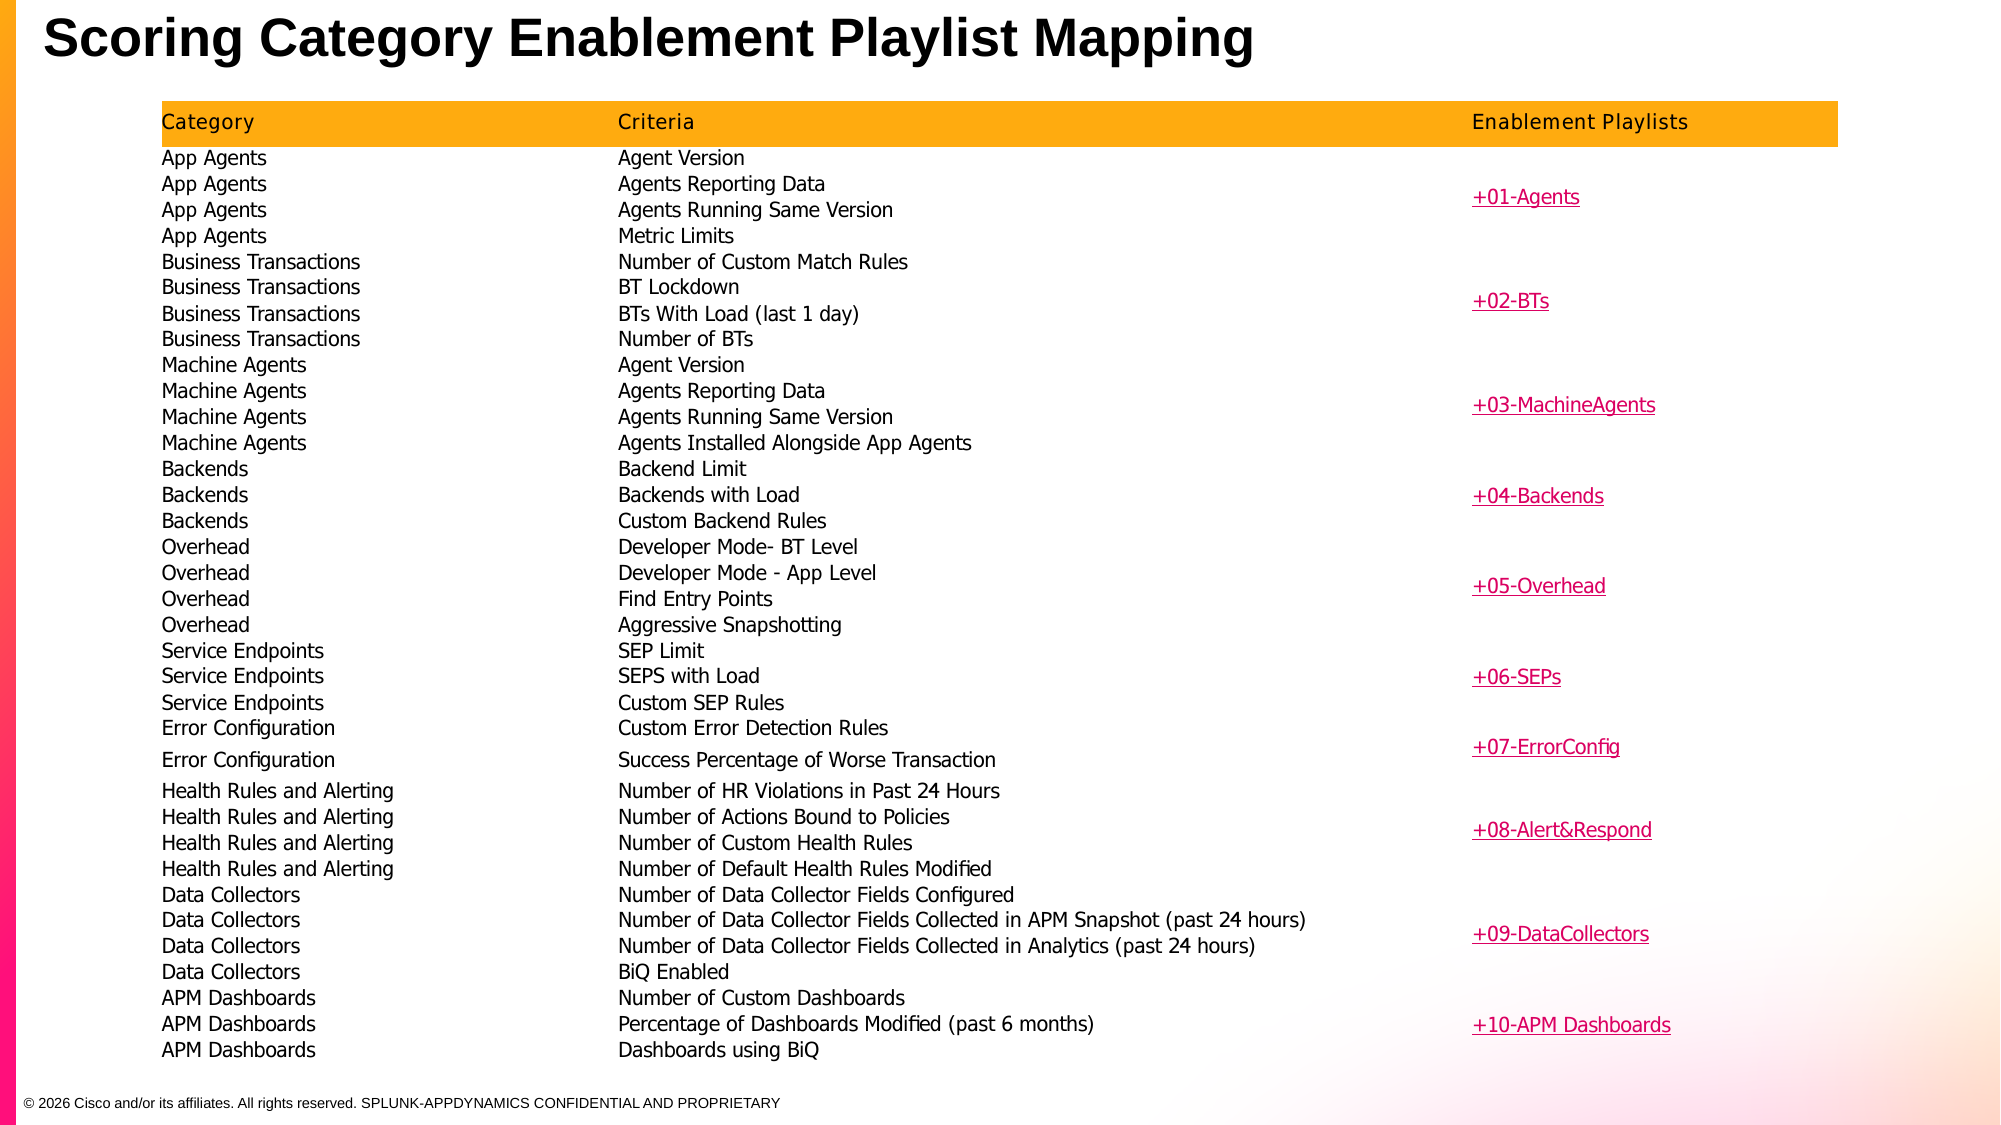

# Scoring Category Enablement Playlist Mapping
| Category | Criteria | Enablement Playlists |
| --- | --- | --- |
| App Agents | Agent Version | +01-Agents |
| App Agents | Agents Reporting Data |  |
| App Agents | Agents Running Same Version |  |
| App Agents | Metric Limits |  |
| Business Transactions | Number of Custom Match Rules | +02-BTs |
| Business Transactions | BT Lockdown |  |
| Business Transactions | BTs With Load (last 1 day) |  |
| Business Transactions | Number of BTs |  |
| Machine Agents | Agent Version | +03-MachineAgents |
| Machine Agents | Agents Reporting Data |  |
| Machine Agents | Agents Running Same Version |  |
| Machine Agents | Agents Installed Alongside App Agents |  |
| Backends | Backend Limit | +04-Backends |
| Backends | Backends with Load |  |
| Backends | Custom Backend Rules |  |
| Overhead | Developer Mode- BT Level | +05-Overhead |
| Overhead | Developer Mode - App Level |  |
| Overhead | Find Entry Points |  |
| Overhead | Aggressive Snapshotting |  |
| Service Endpoints | SEP Limit | +06-SEPs |
| Service Endpoints | SEPS with Load |  |
| Service Endpoints | Custom SEP Rules |  |
| Error Configuration | Custom Error Detection Rules | +07-ErrorConfig |
| Error Configuration | Success Percentage of Worse Transaction |  |
| Health Rules and Alerting | Number of HR Violations in Past 24 Hours | +08-Alert&Respond |
| Health Rules and Alerting | Number of Actions Bound to Policies |  |
| Health Rules and Alerting | Number of Custom Health Rules |  |
| Health Rules and Alerting | Number of Default Health Rules Modified |  |
| Data Collectors | Number of Data Collector Fields Configured | +09-DataCollectors |
| Data Collectors | Number of Data Collector Fields Collected in APM Snapshot (past 24 hours) |  |
| Data Collectors | Number of Data Collector Fields Collected in Analytics (past 24 hours) |  |
| Data Collectors | BiQ Enabled |  |
| APM Dashboards | Number of Custom Dashboards | +10-APM Dashboards |
| APM Dashboards | Percentage of Dashboards Modified (past 6 months) |  |
| APM Dashboards | Dashboards using BiQ |  |